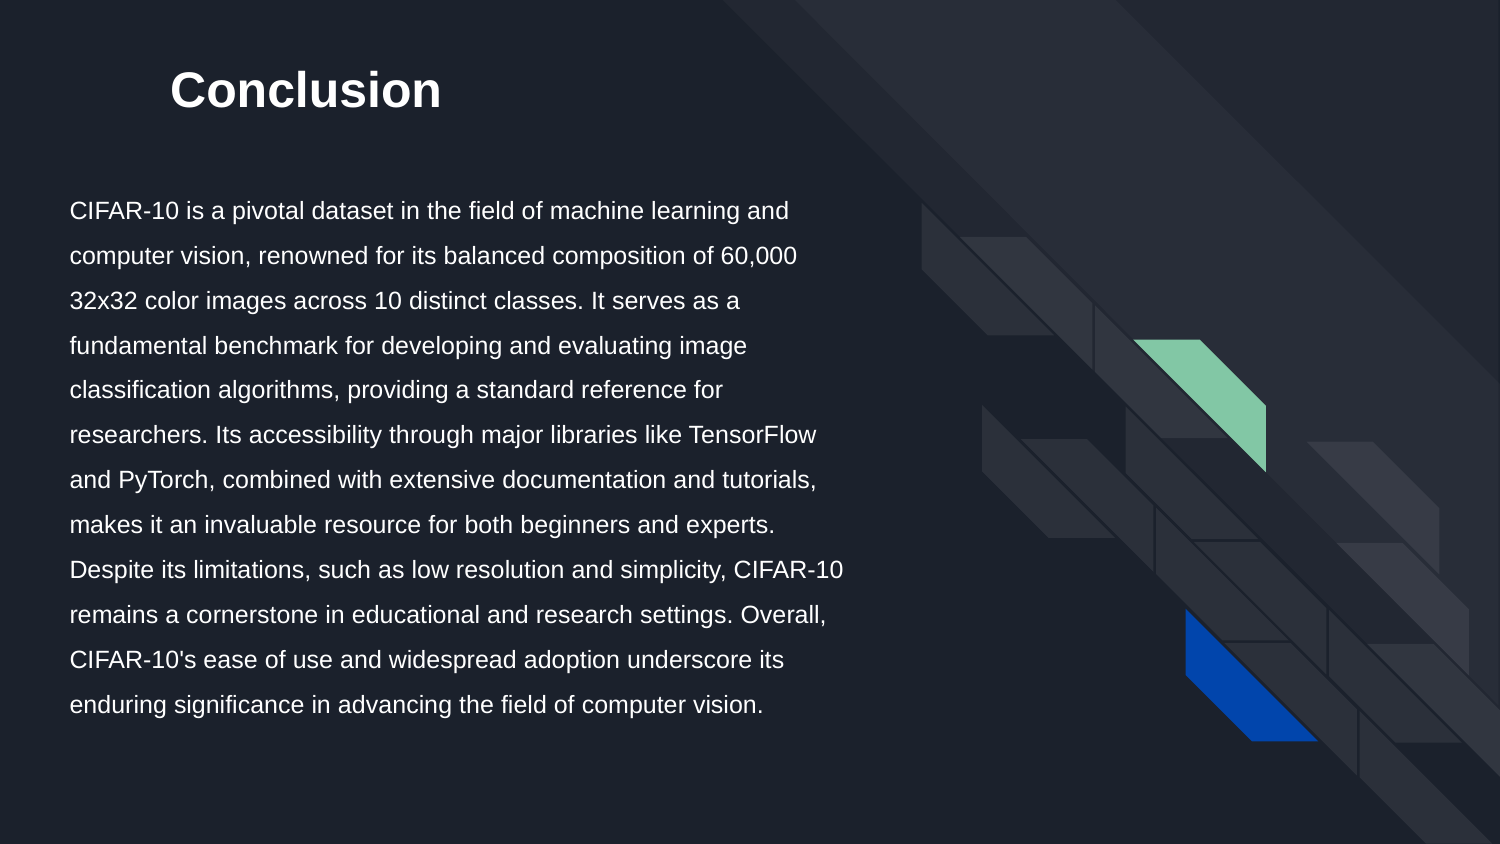

# Conclusion
CIFAR-10 is a pivotal dataset in the field of machine learning and computer vision, renowned for its balanced composition of 60,000 32x32 color images across 10 distinct classes. It serves as a fundamental benchmark for developing and evaluating image classification algorithms, providing a standard reference for researchers. Its accessibility through major libraries like TensorFlow and PyTorch, combined with extensive documentation and tutorials, makes it an invaluable resource for both beginners and experts. Despite its limitations, such as low resolution and simplicity, CIFAR-10 remains a cornerstone in educational and research settings. Overall, CIFAR-10's ease of use and widespread adoption underscore its enduring significance in advancing the field of computer vision.